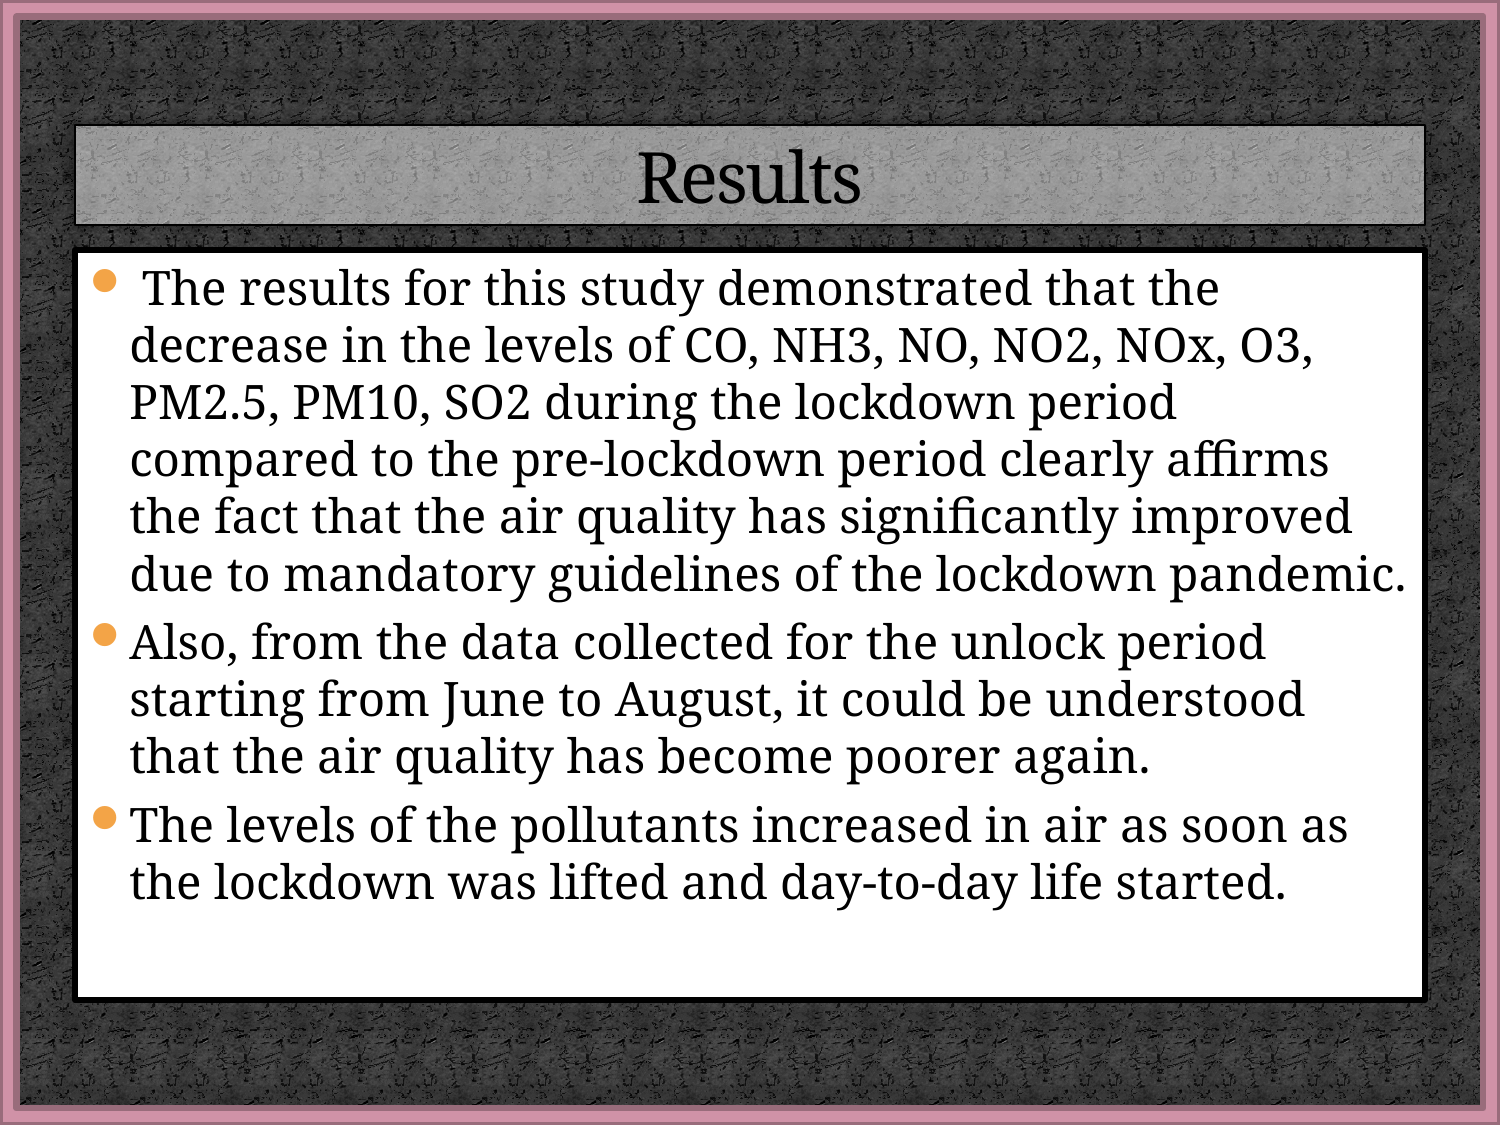

# Results
 The results for this study demonstrated that the decrease in the levels of CO, NH3, NO, NO2, NOx, O3, PM2.5, PM10, SO2 during the lockdown period compared to the pre-lockdown period clearly affirms the fact that the air quality has significantly improved due to mandatory guidelines of the lockdown pandemic.
Also, from the data collected for the unlock period starting from June to August, it could be understood that the air quality has become poorer again.
The levels of the pollutants increased in air as soon as the lockdown was lifted and day-to-day life started.